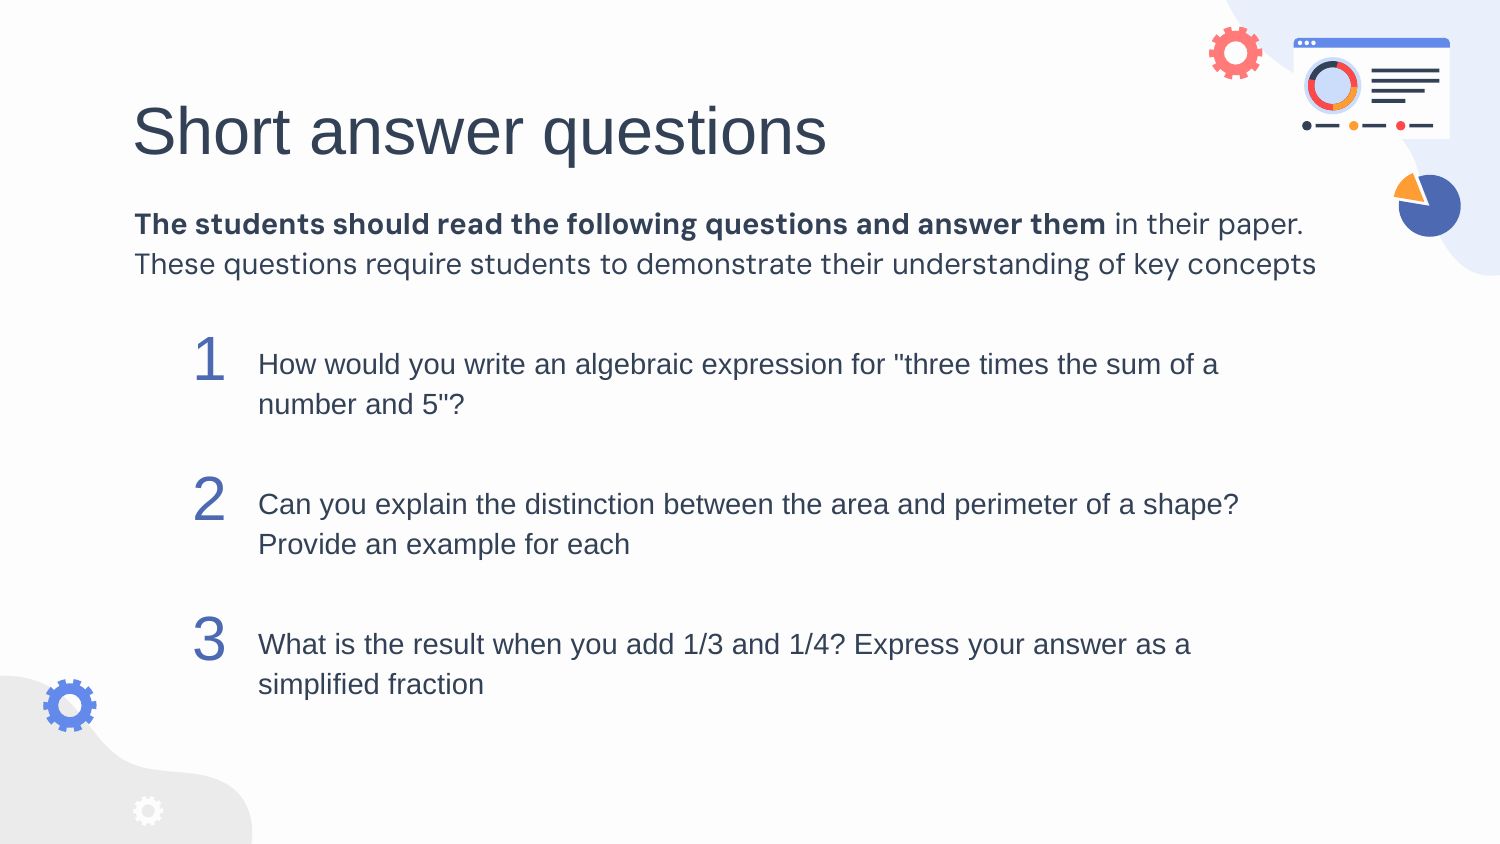

# Short answer questions
The students should read the following questions and answer them in their paper. These questions require students to demonstrate their understanding of key concepts
1
How would you write an algebraic expression for "three times the sum of a number and 5"?
2
Can you explain the distinction between the area and perimeter of a shape? Provide an example for each
3
What is the result when you add 1/3 and 1/4? Express your answer as a simplified fraction